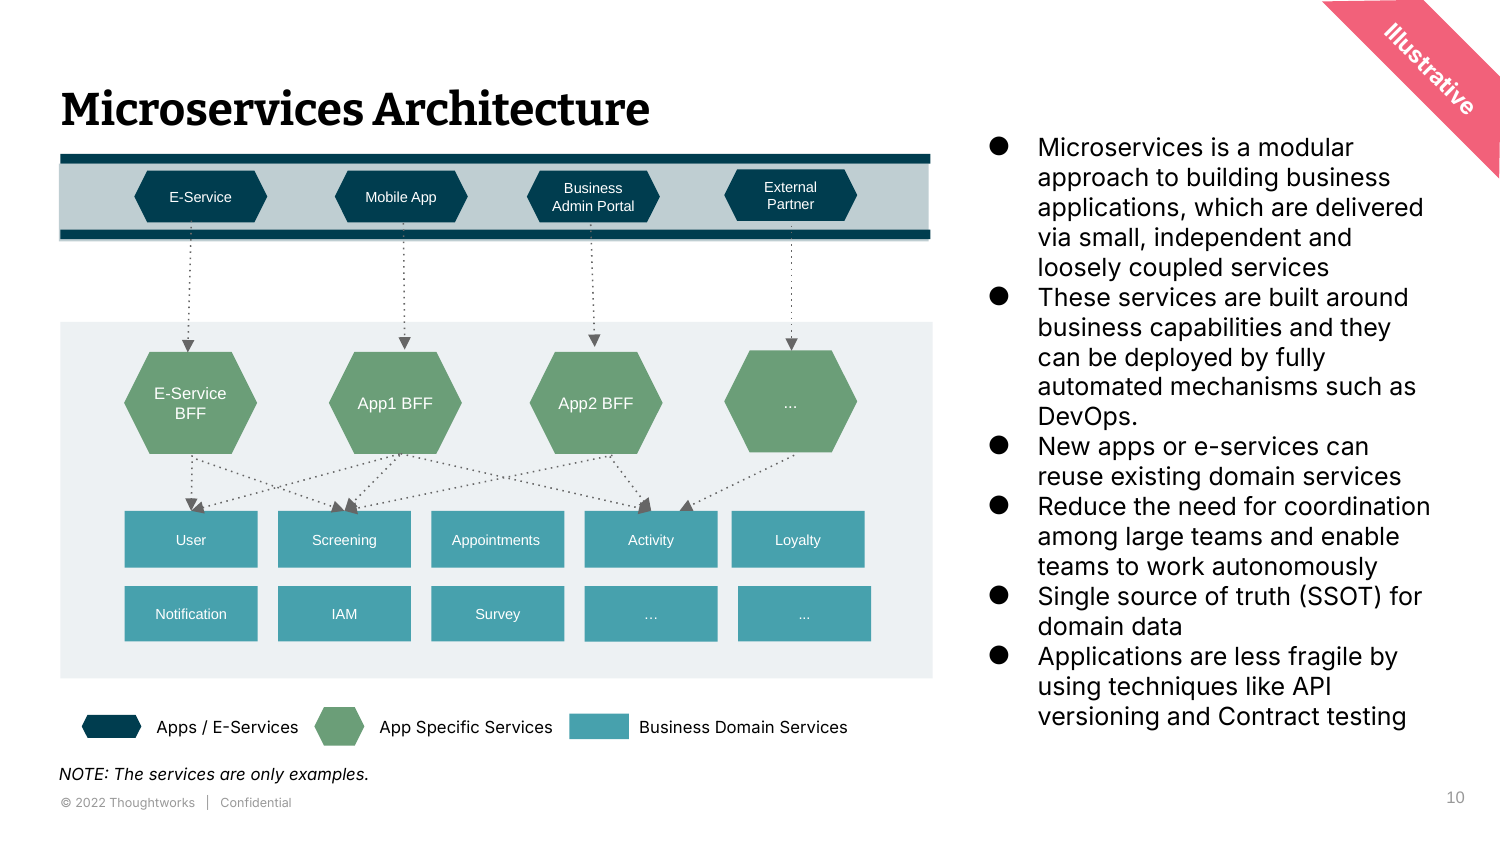

Illustrative
# Microservices Architecture
Microservices is a modular approach to building business applications, which are delivered via small, independent and loosely coupled services
These services are built around business capabilities and they can be deployed by fully automated mechanisms such as DevOps.
New apps or e-services can reuse existing domain services
Reduce the need for coordination among large teams and enable teams to work autonomously
Single source of truth (SSOT) for domain data
Applications are less fragile by using techniques like API versioning and Contract testing

External Partner
Business Admin Portal
E-Service
Mobile App

...
E-Service BFF
App1 BFF
App2 BFF
User
Screening
Appointments
Activity
Loyalty
Notification
IAM
Survey
...
…
Apps / E-Services
App Specific Services
Business Domain Services

NOTE: The services are only examples.
10